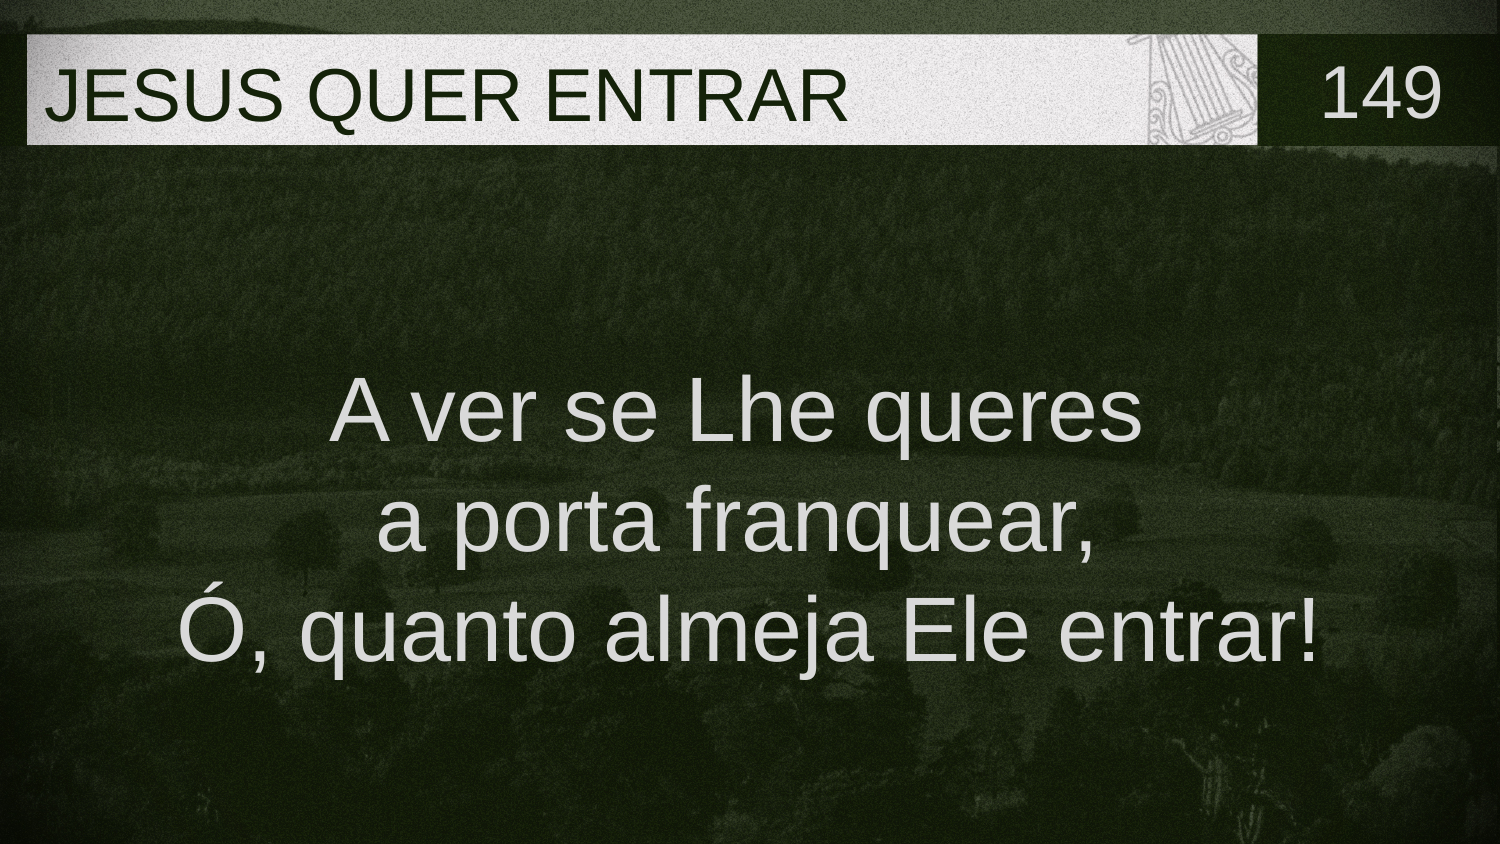

# JESUS QUER ENTRAR
149
A ver se Lhe queres
a porta franquear,
Ó, quanto almeja Ele entrar!